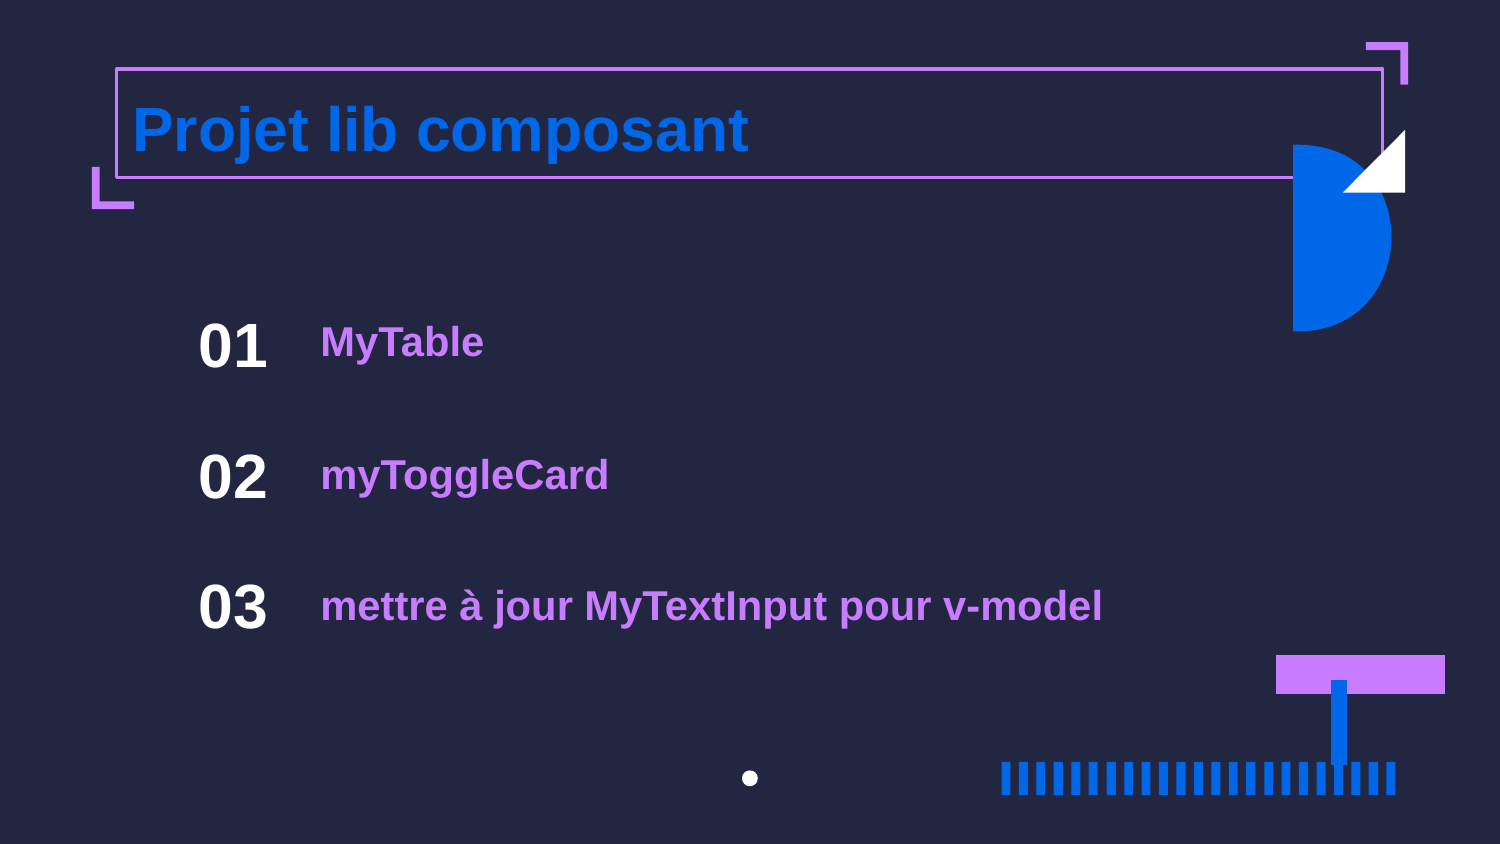

# Projet lib composant

MyTable

01
myToggleCard
02

mettre à jour MyTextInput pour v-model
03